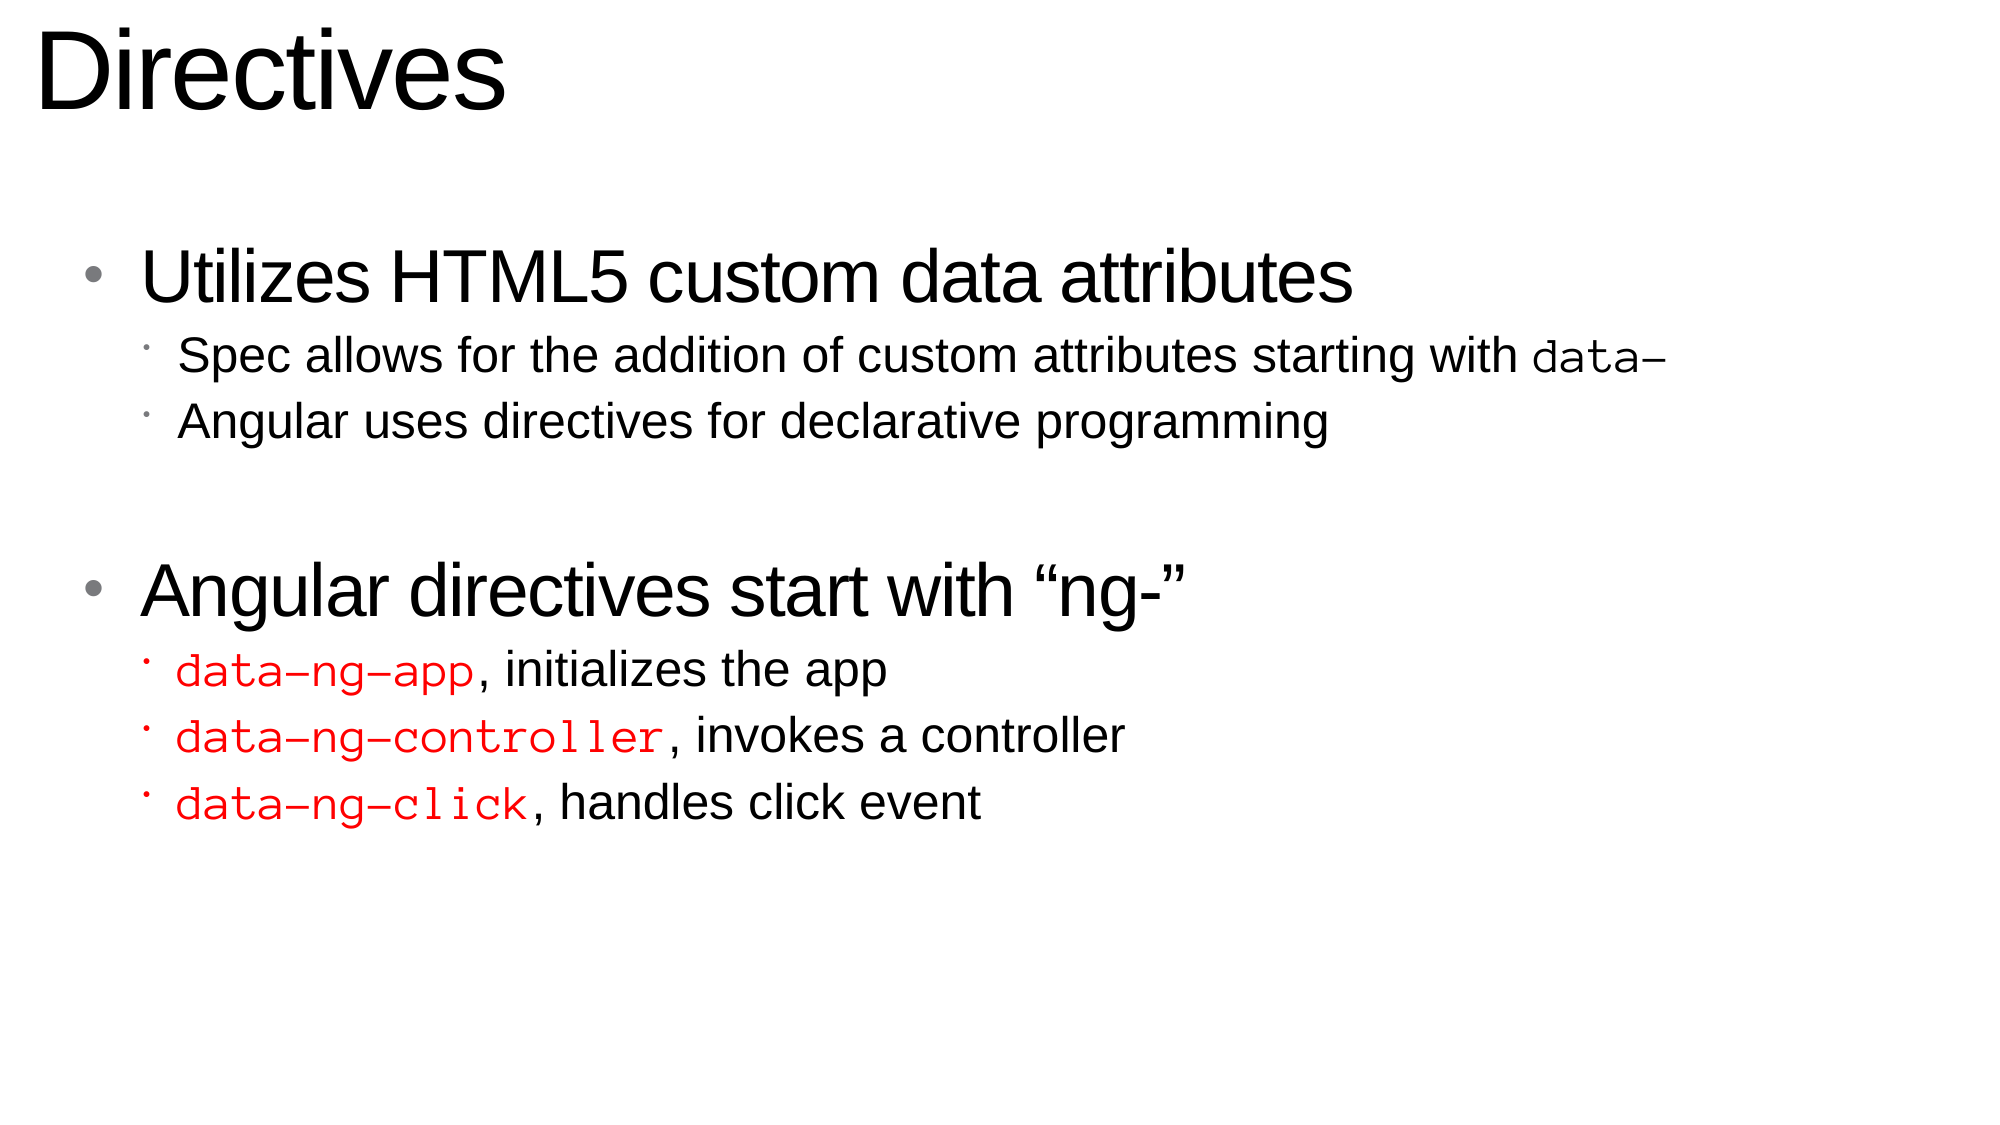

# Directives
Utilizes HTML5 custom data attributes
Spec allows for the addition of custom attributes starting with data-
Angular uses directives for declarative programming

Angular directives start with “ng-”
data-ng-app, initializes the app
data-ng-controller, invokes a controller
data-ng-click, handles click event